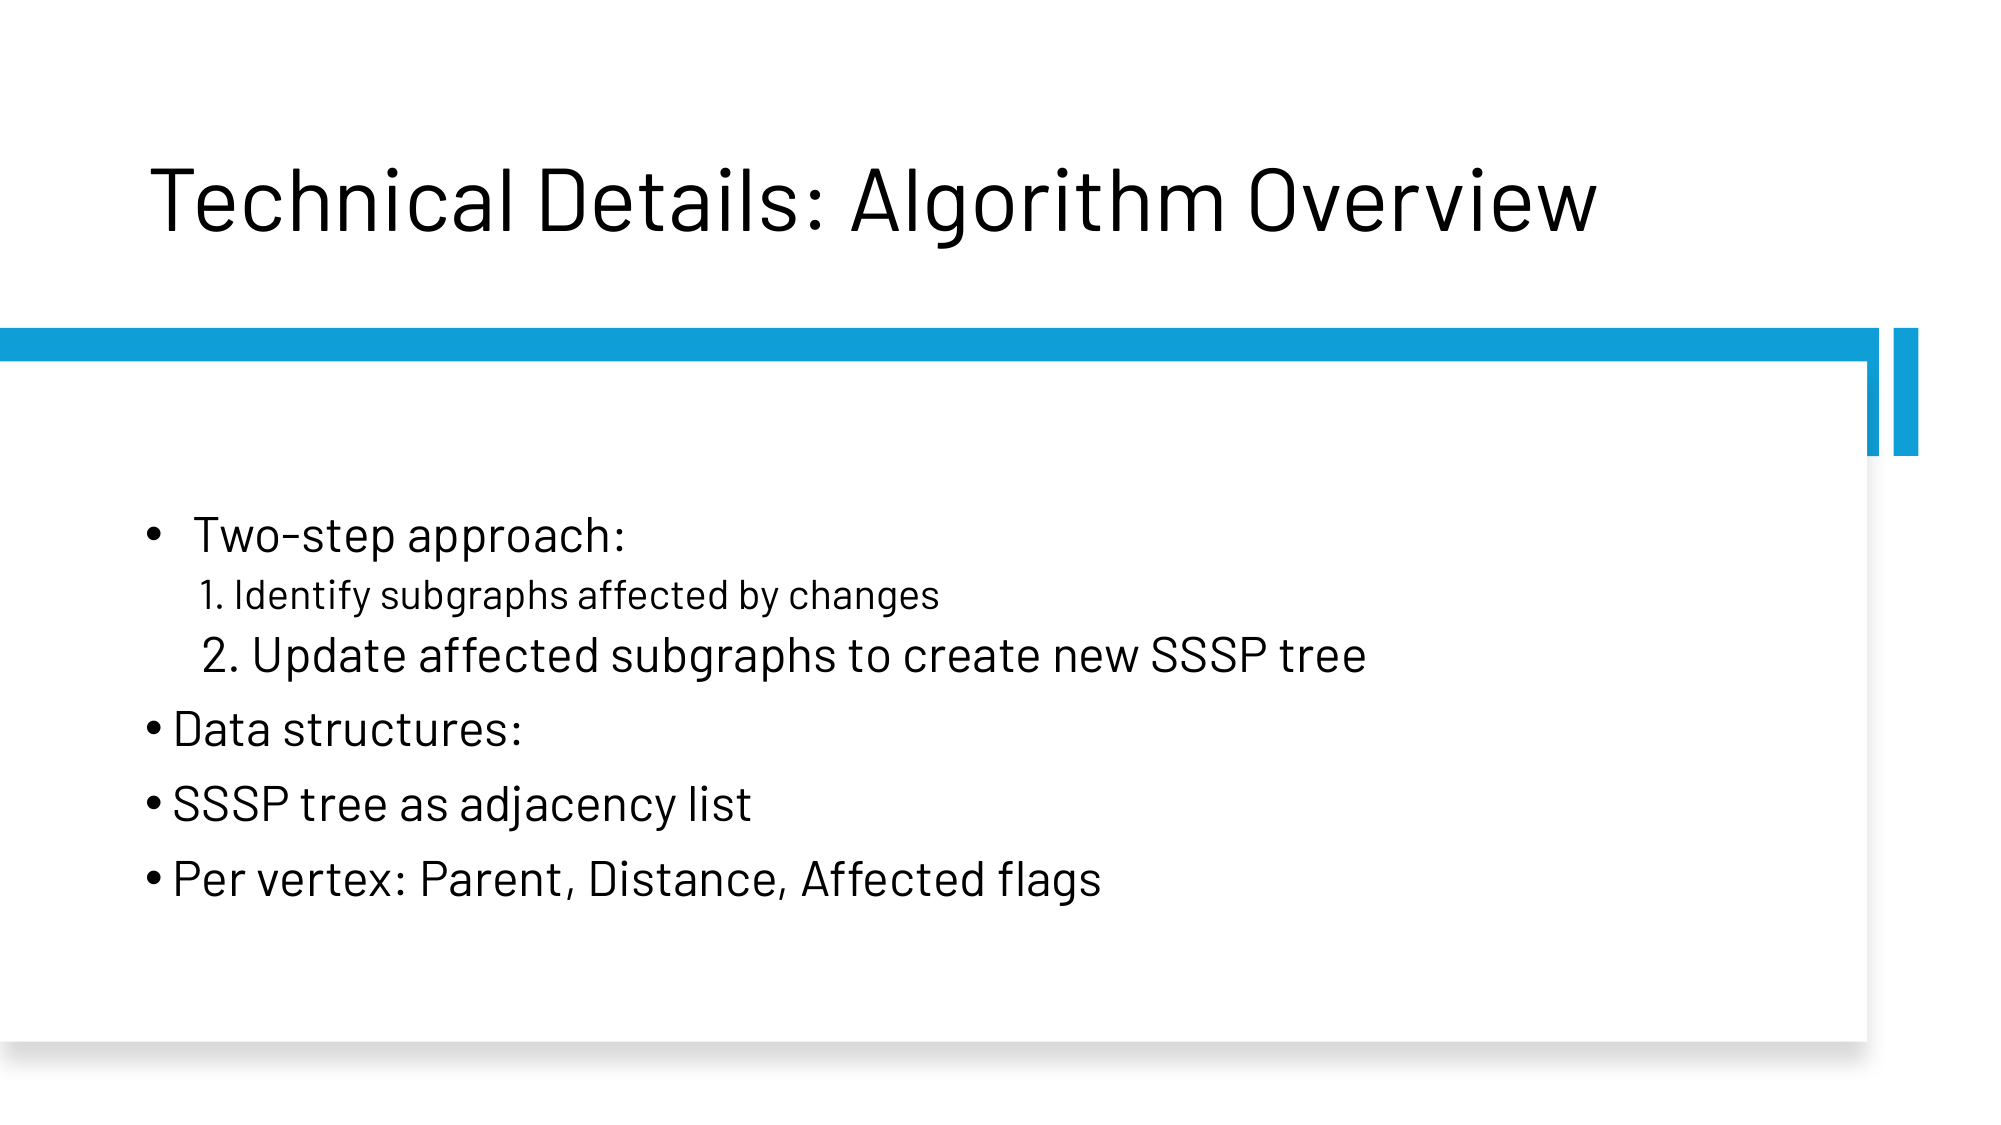

# Technical Details: Algorithm Overview

 Two-step approach:
  1. Identify subgraphs affected by changes
  2. Update affected subgraphs to create new SSSP tree
 Data structures:
 SSSP tree as adjacency list
 Per vertex: Parent, Distance, Affected flags